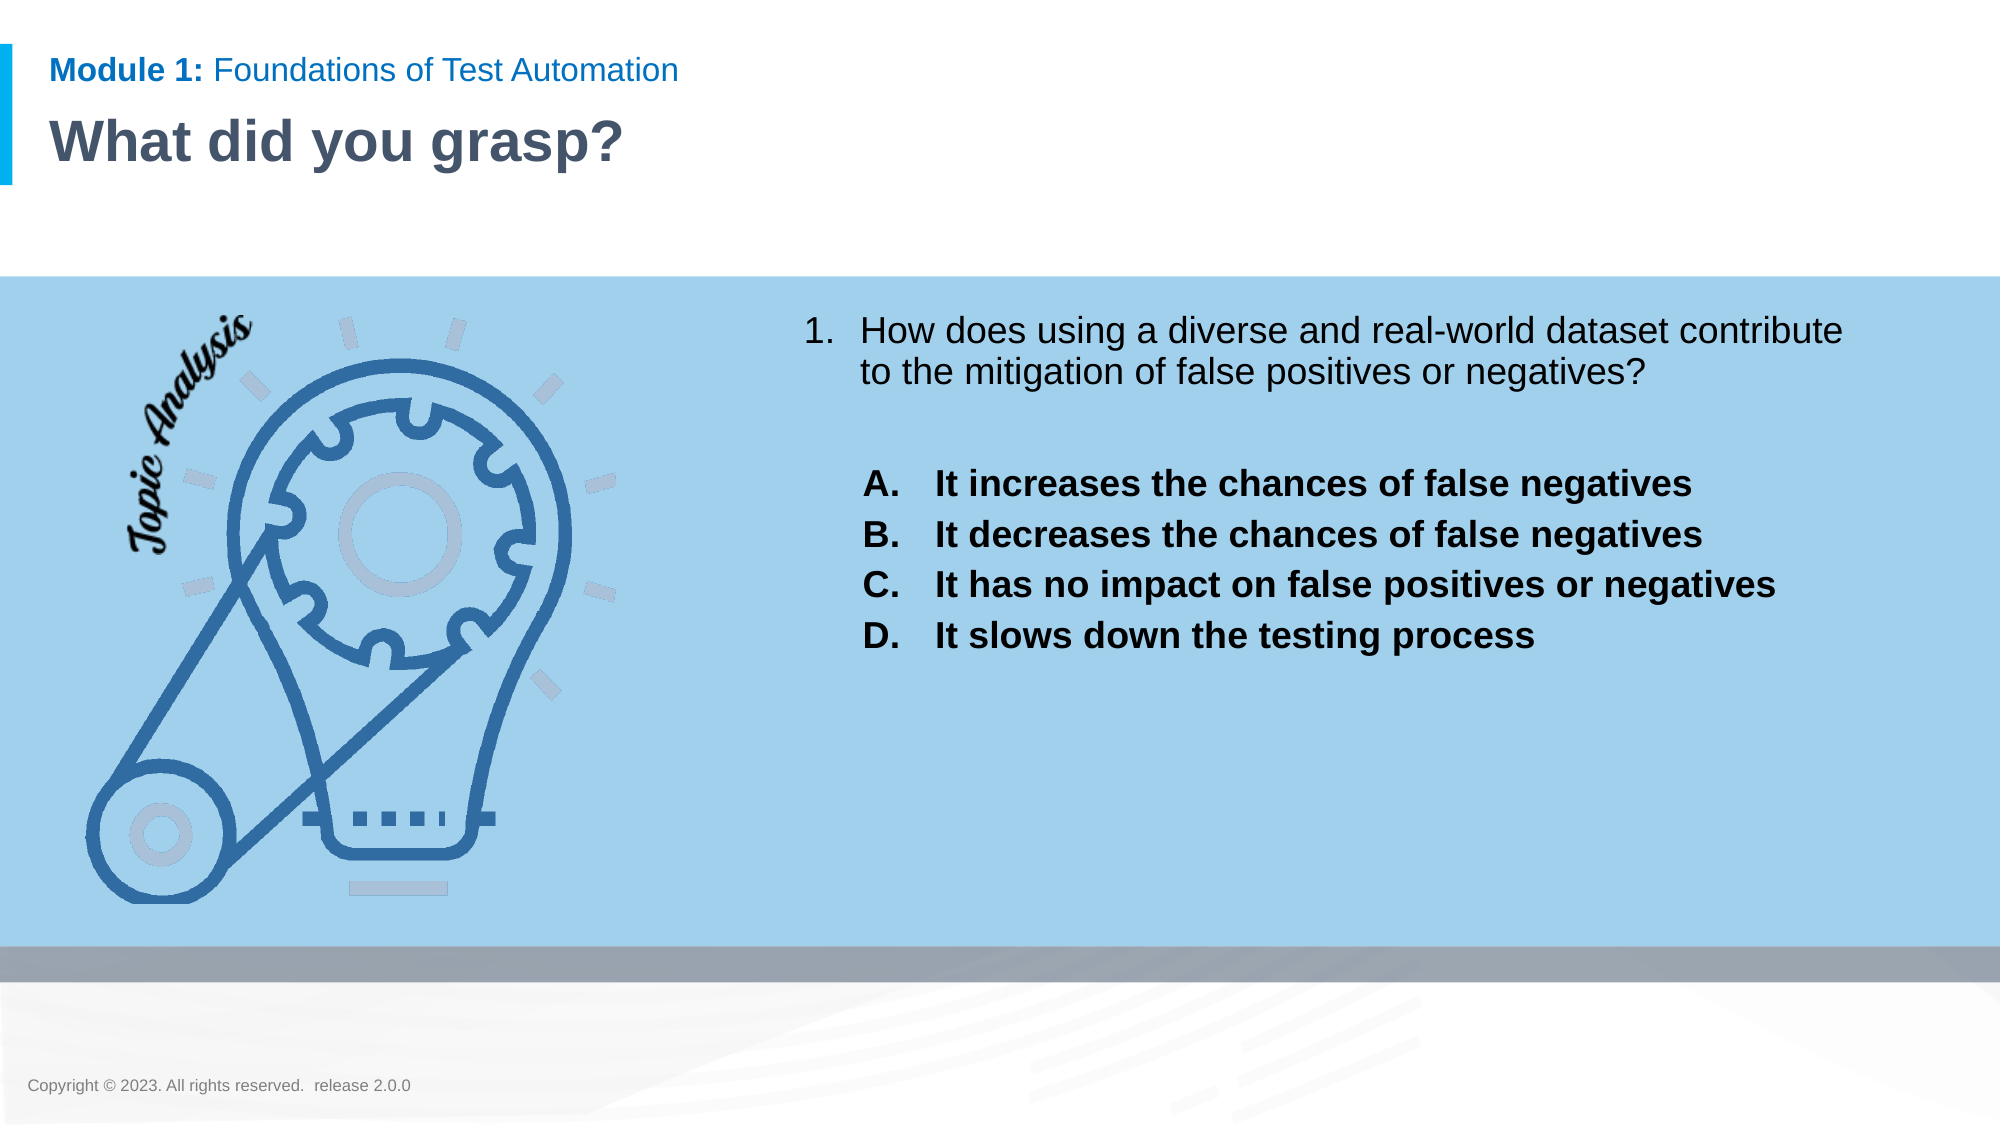

# What did you grasp?
How does using a diverse and real-world dataset contribute to the mitigation of false positives or negatives?

It increases the chances of false negatives
It decreases the chances of false negatives
It has no impact on false positives or negatives
It slows down the testing process